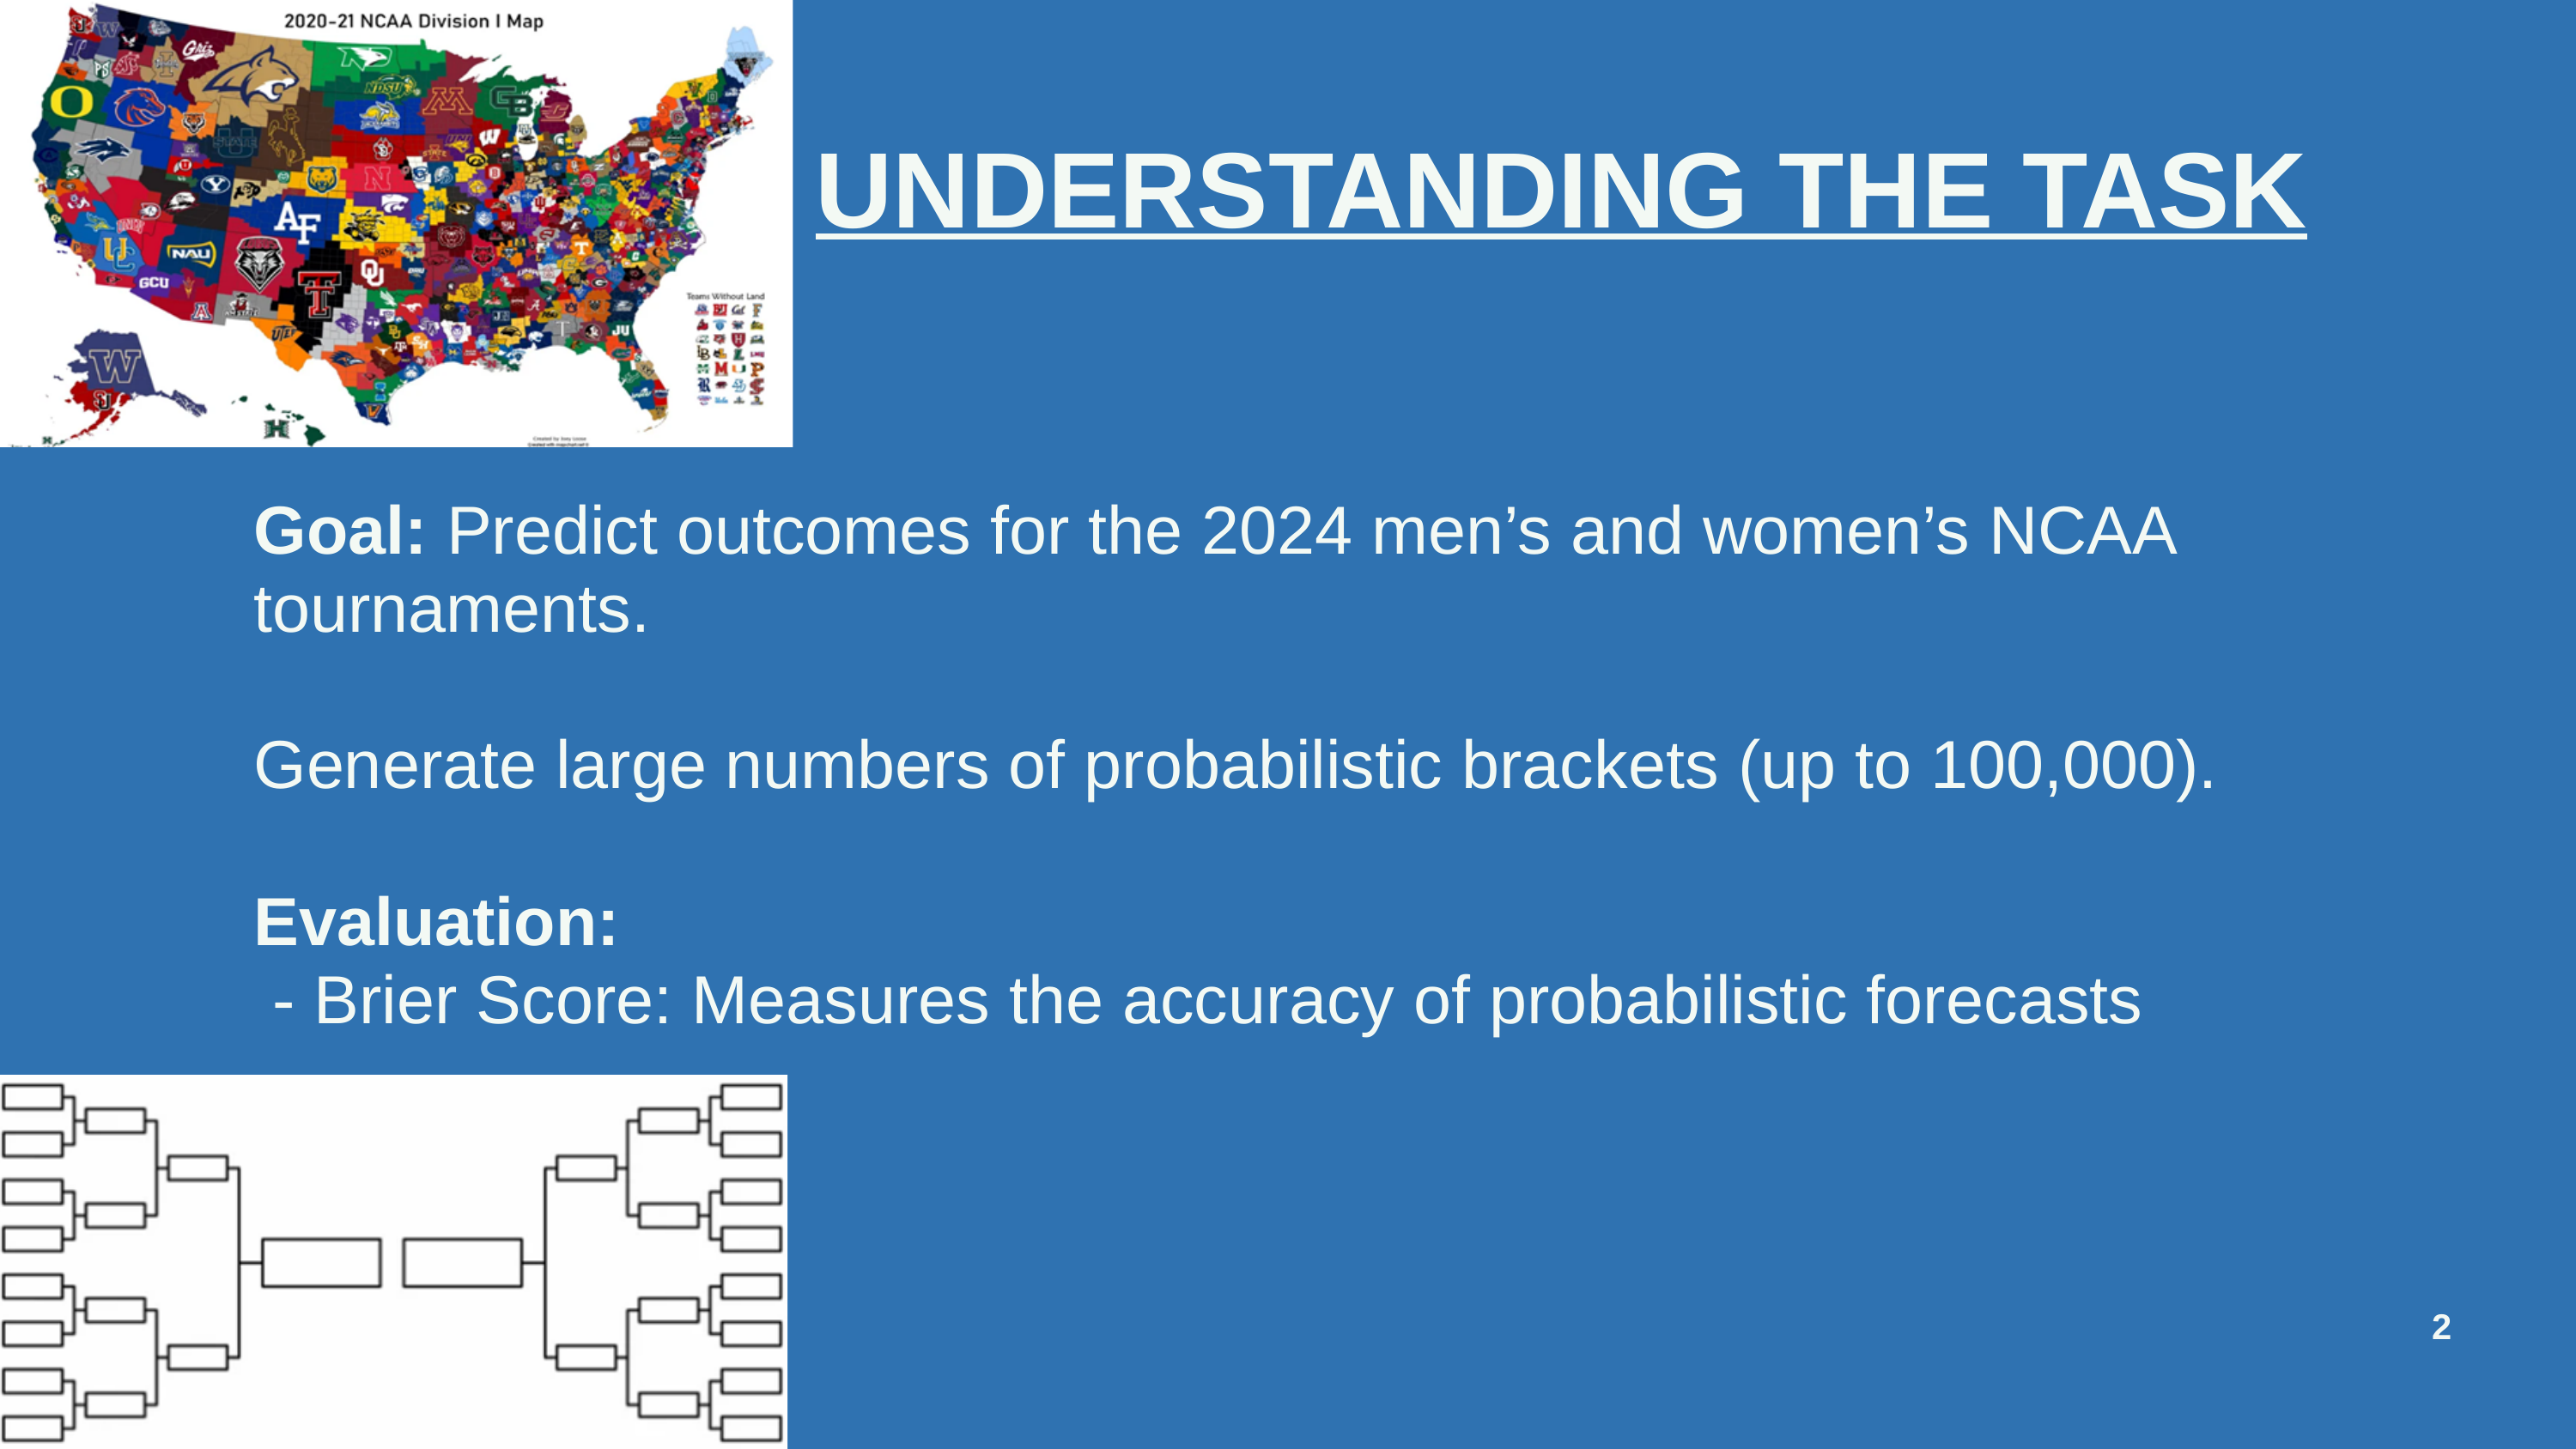

UNDERSTANDING THE TASK
Goal: Predict outcomes for the 2024 men’s and women’s NCAA tournaments.

Generate large numbers of probabilistic brackets (up to 100,000).

Evaluation:
 - Brier Score: Measures the accuracy of probabilistic forecasts

2